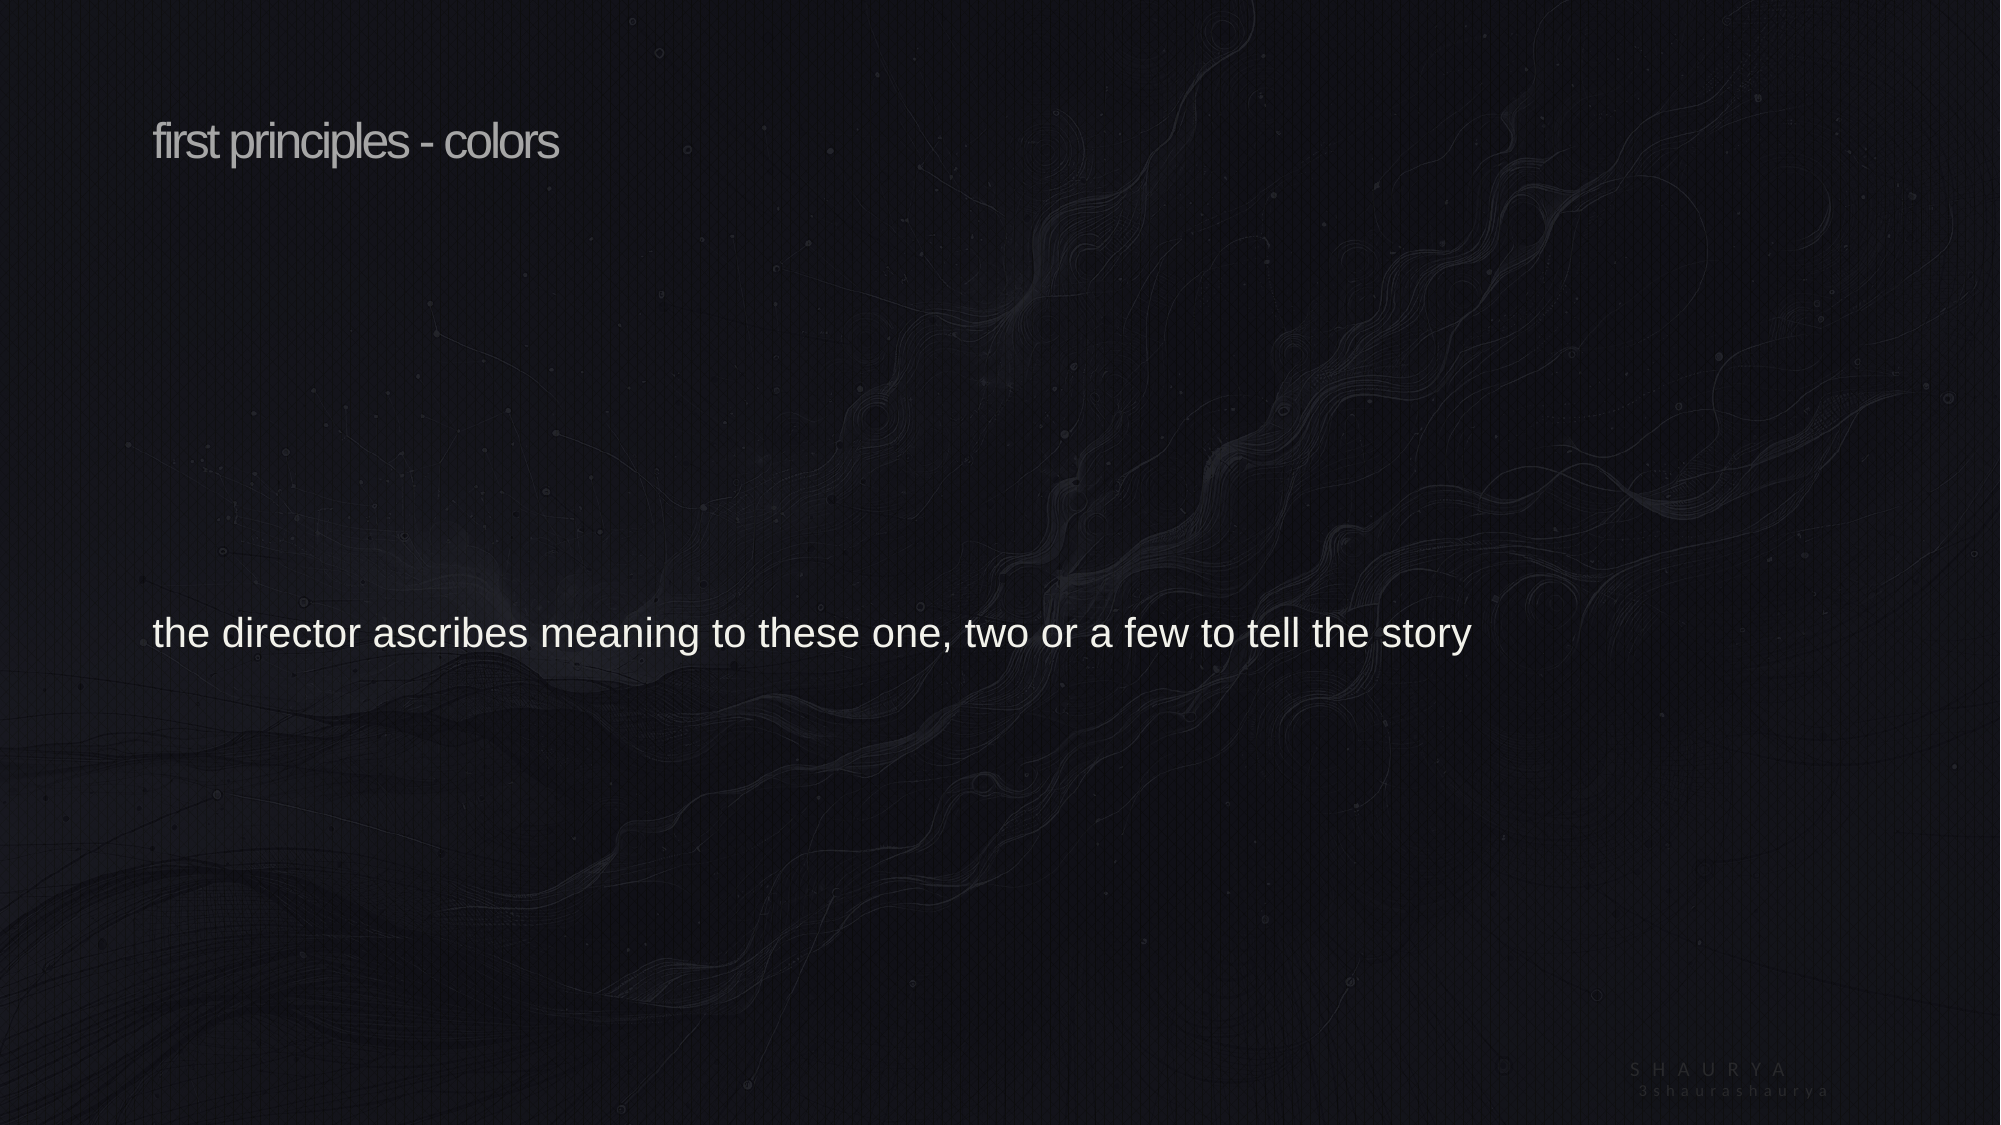

# first principles - colors
the director ascribes meaning to these one, two or a few to tell the story